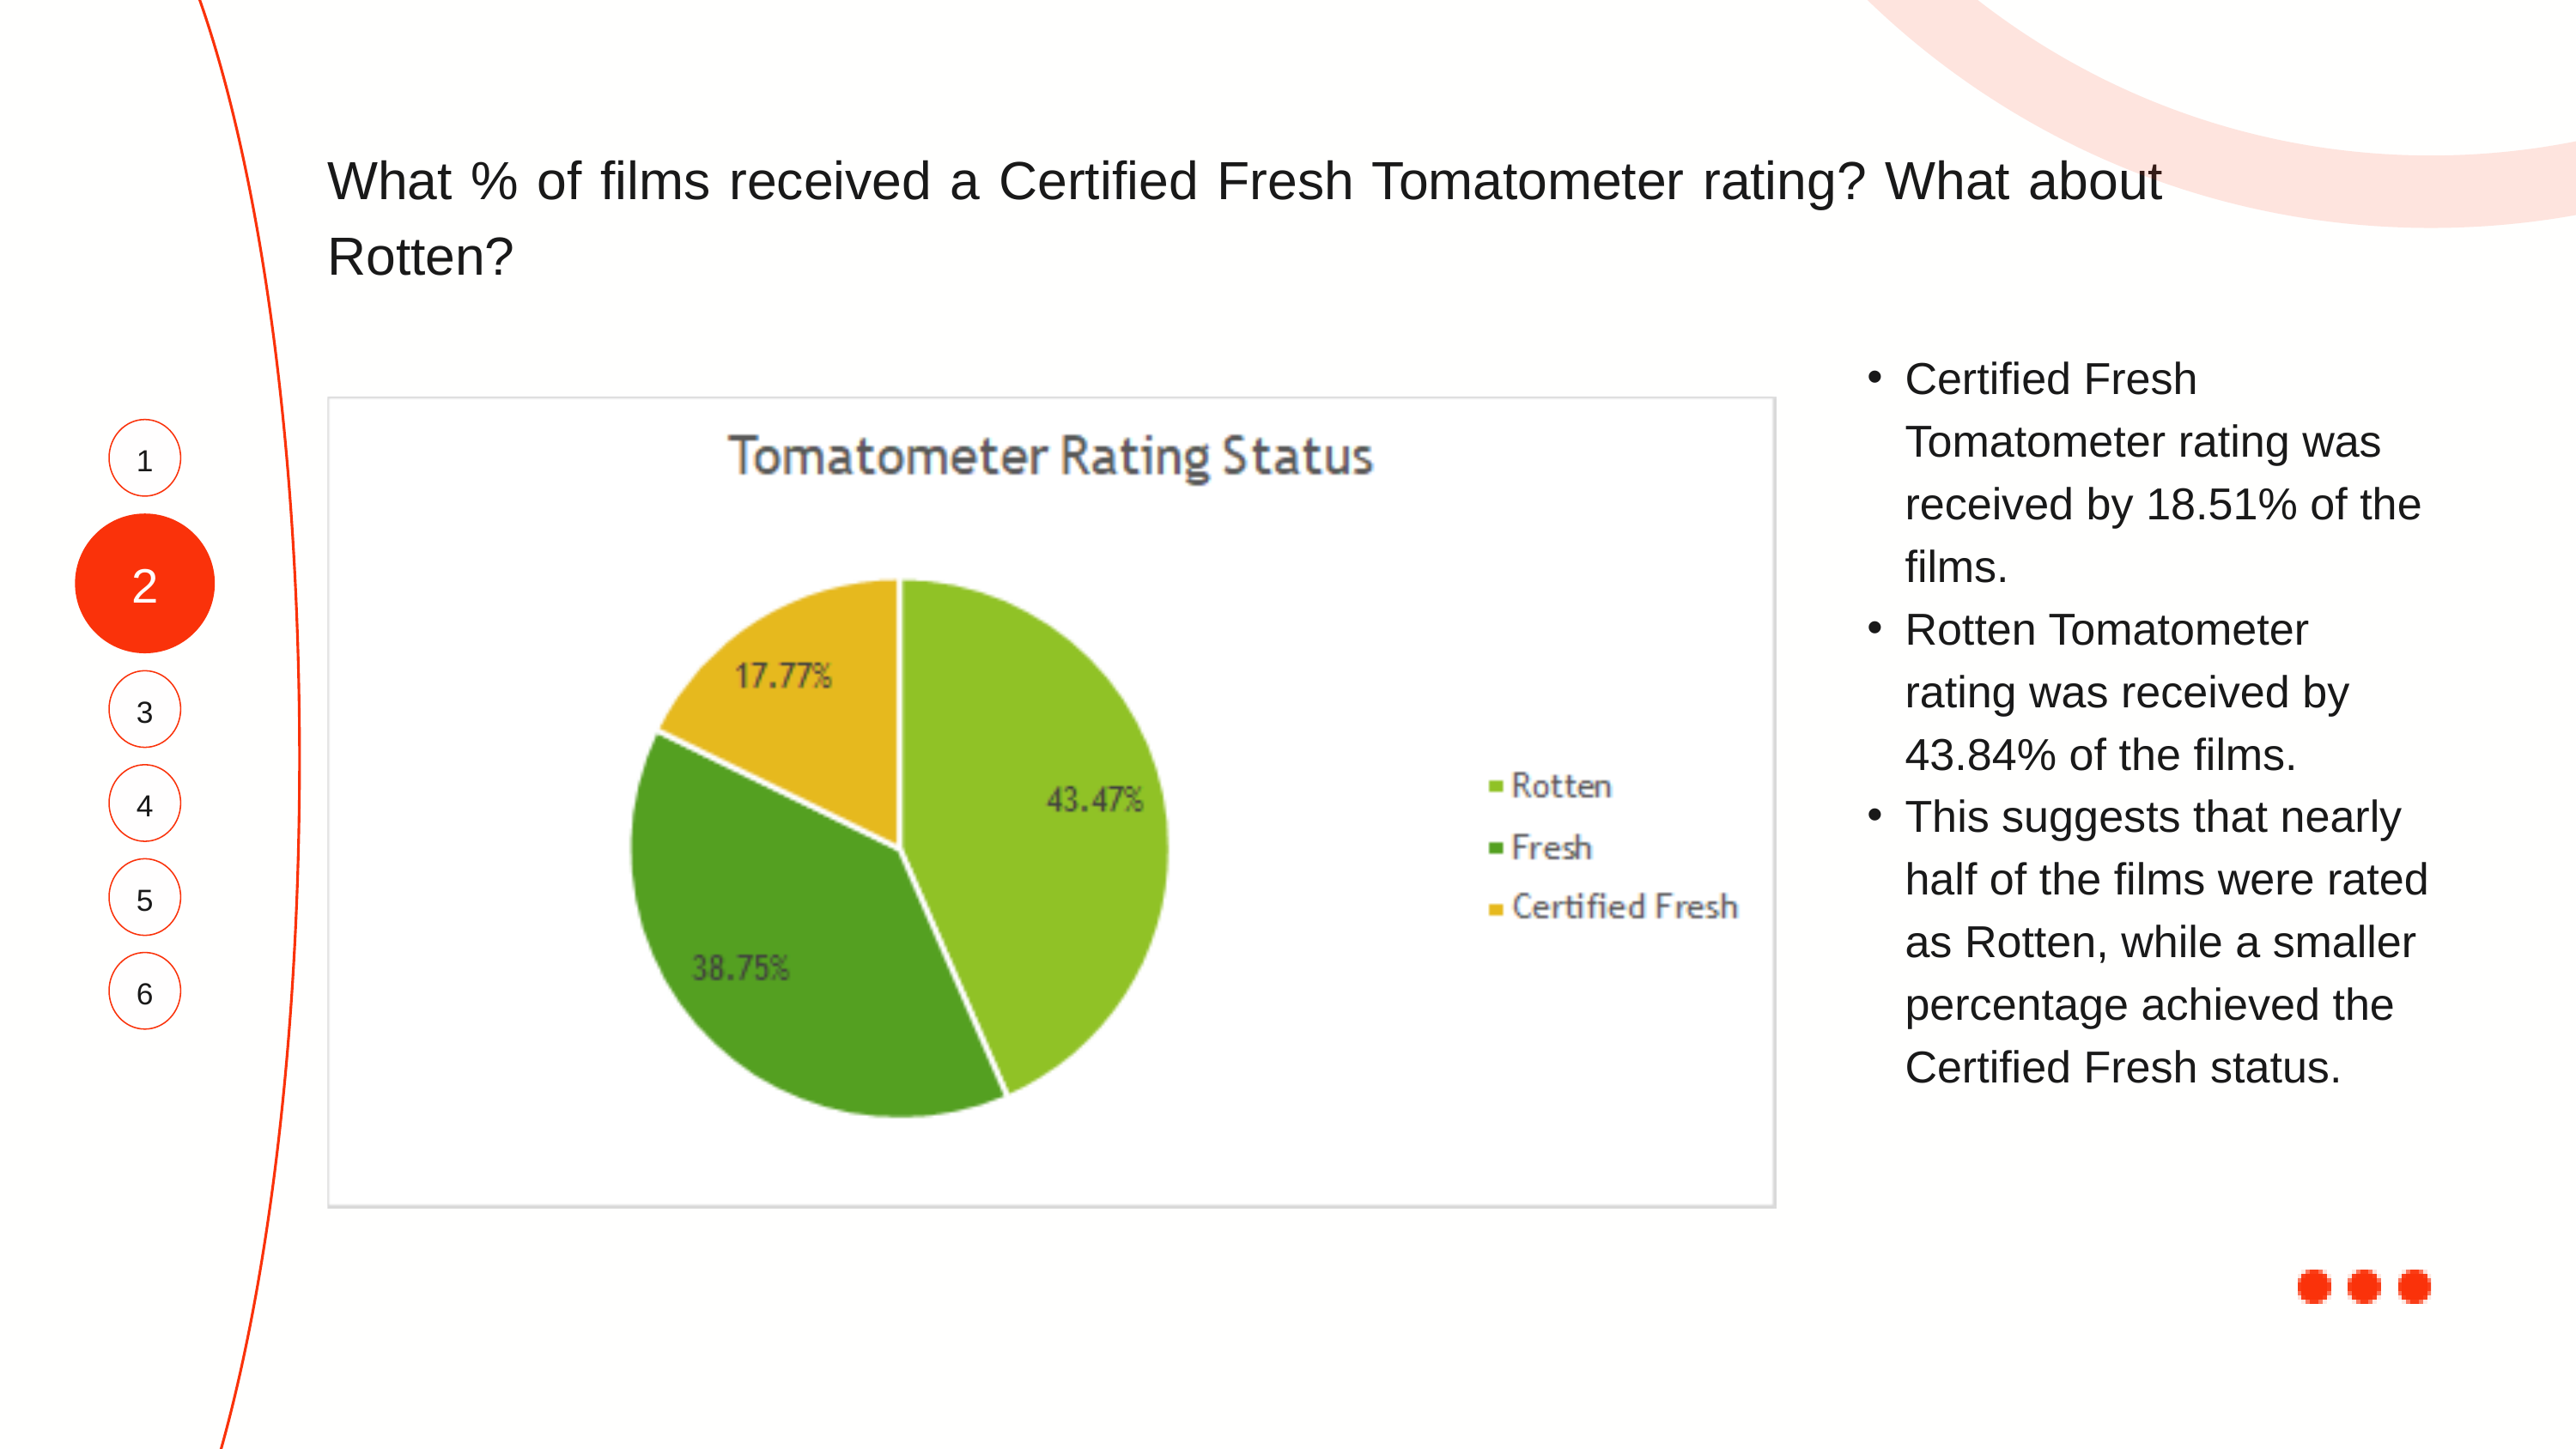

What % of films received a Certified Fresh Tomatometer rating? What about Rotten?
Certified Fresh Tomatometer rating was received by 18.51% of the films.
Rotten Tomatometer rating was received by 43.84% of the films.
This suggests that nearly half of the films were rated as Rotten, while a smaller percentage achieved the Certified Fresh status.

1

2

3

4

5

6